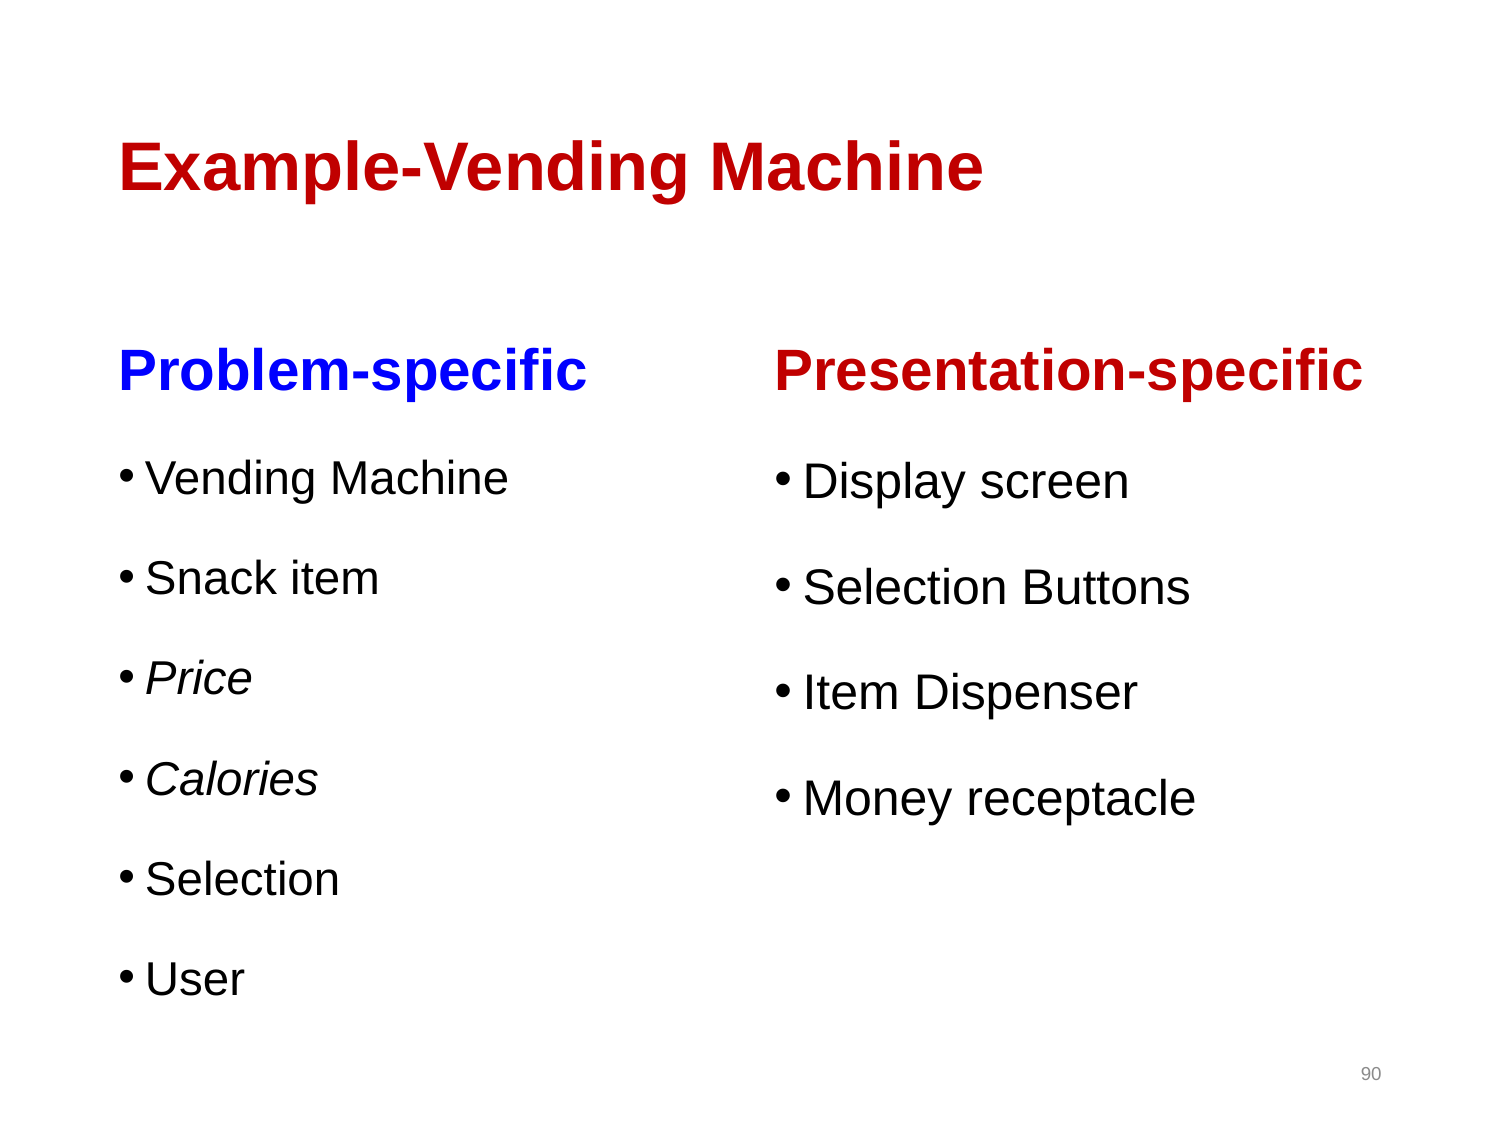

# Example-Vending Machine
Problem-specific
Presentation-specific
Vending Machine
Snack item
Price
Calories
Selection
User

Display screen
Selection Buttons
Item Dispenser
Money receptacle

90